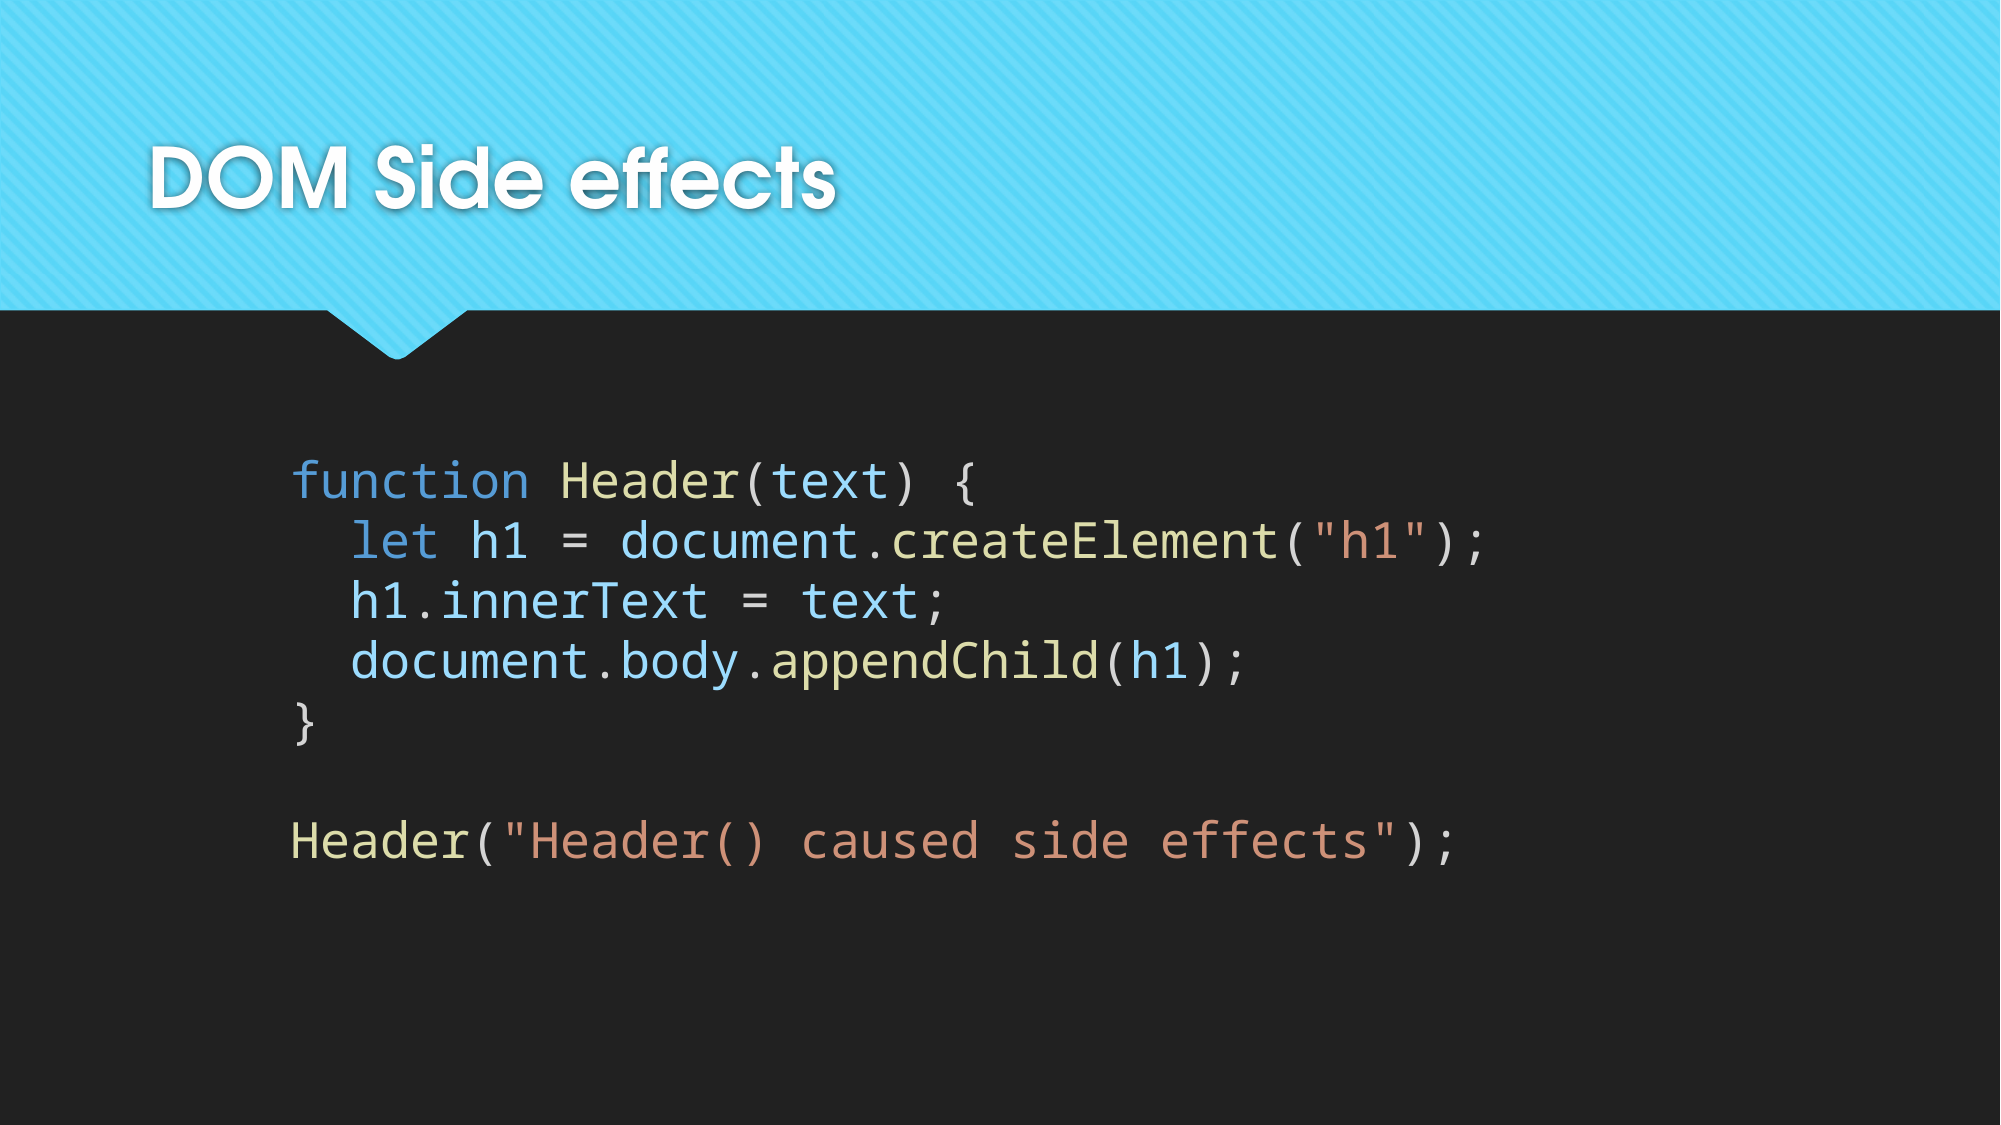

# DOM Side effects
function Header(text) {
  let h1 = document.createElement("h1");
  h1.innerText = text;
  document.body.appendChild(h1);
}
Header("Header() caused side effects");